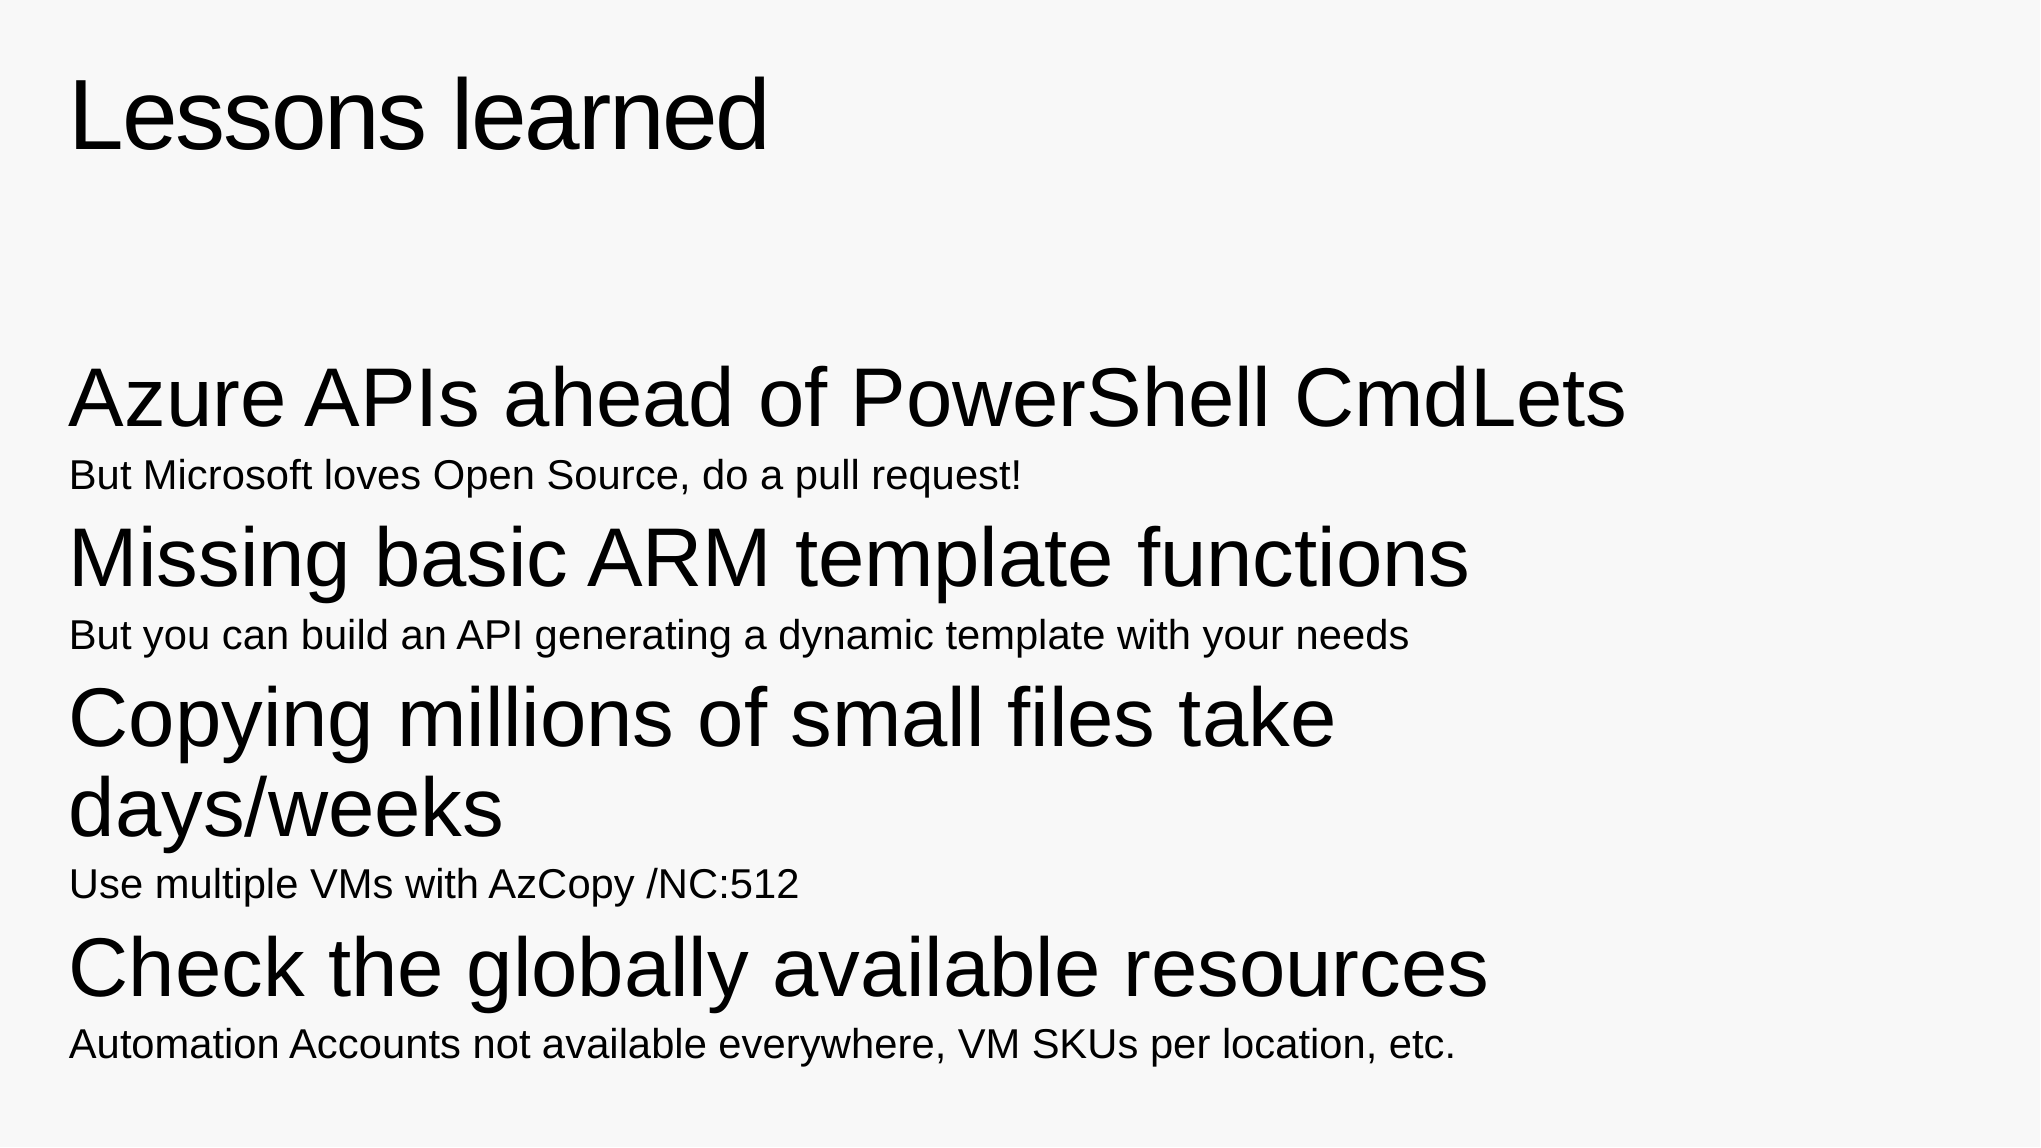

# Lessons learned
Azure APIs ahead of PowerShell CmdLets
But Microsoft loves Open Source, do a pull request!
Missing basic ARM template functions
But you can build an API generating a dynamic template with your needs
Copying millions of small files take days/weeks
Use multiple VMs with AzCopy /NC:512
Check the globally available resources
Automation Accounts not available everywhere, VM SKUs per location, etc.